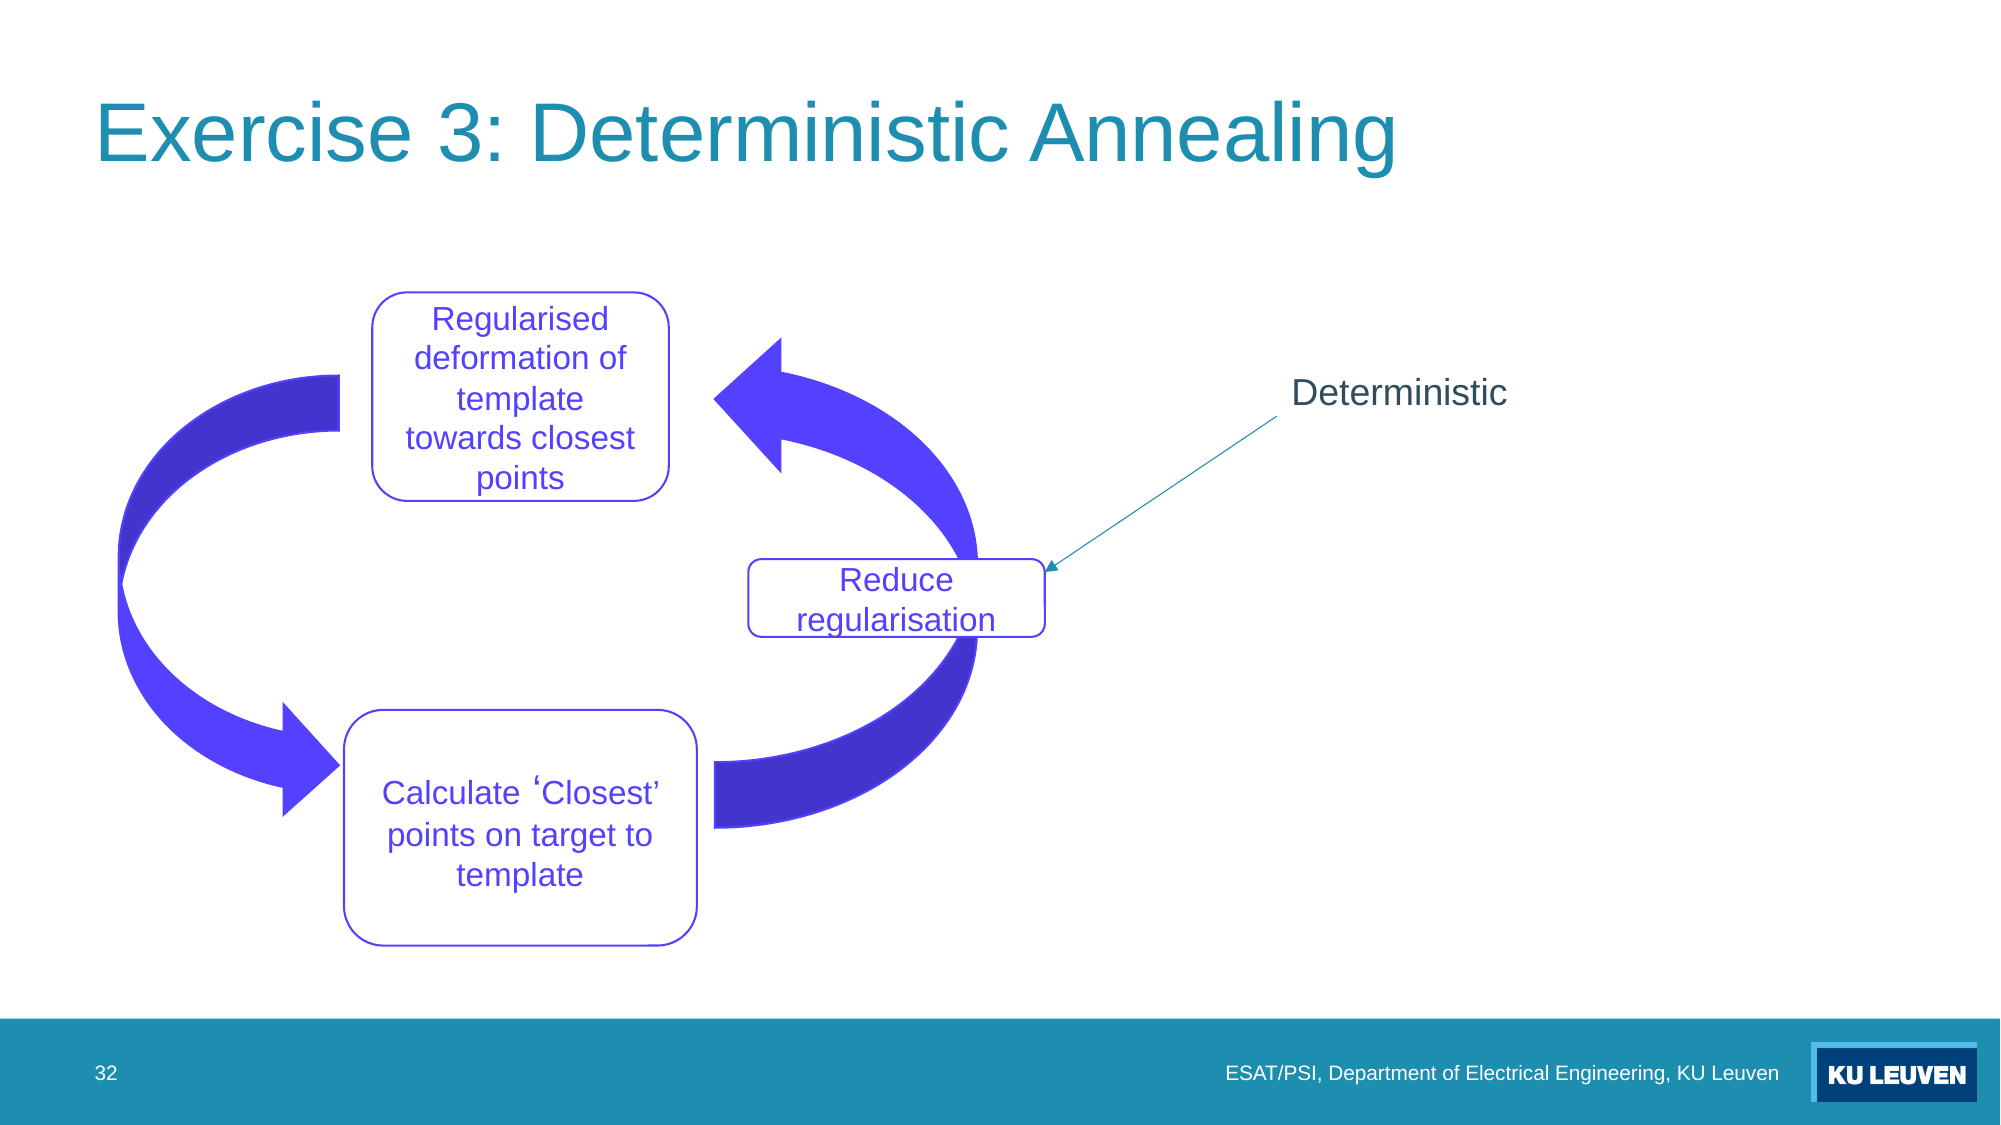

# Exercise 3: Deterministic Annealing
Regularised deformation of template towards closest points

Deterministic

Reduce regularisation
Calculate ‘Closest’ points on target to template
32
ESAT/PSI, Department of Electrical Engineering, KU Leuven